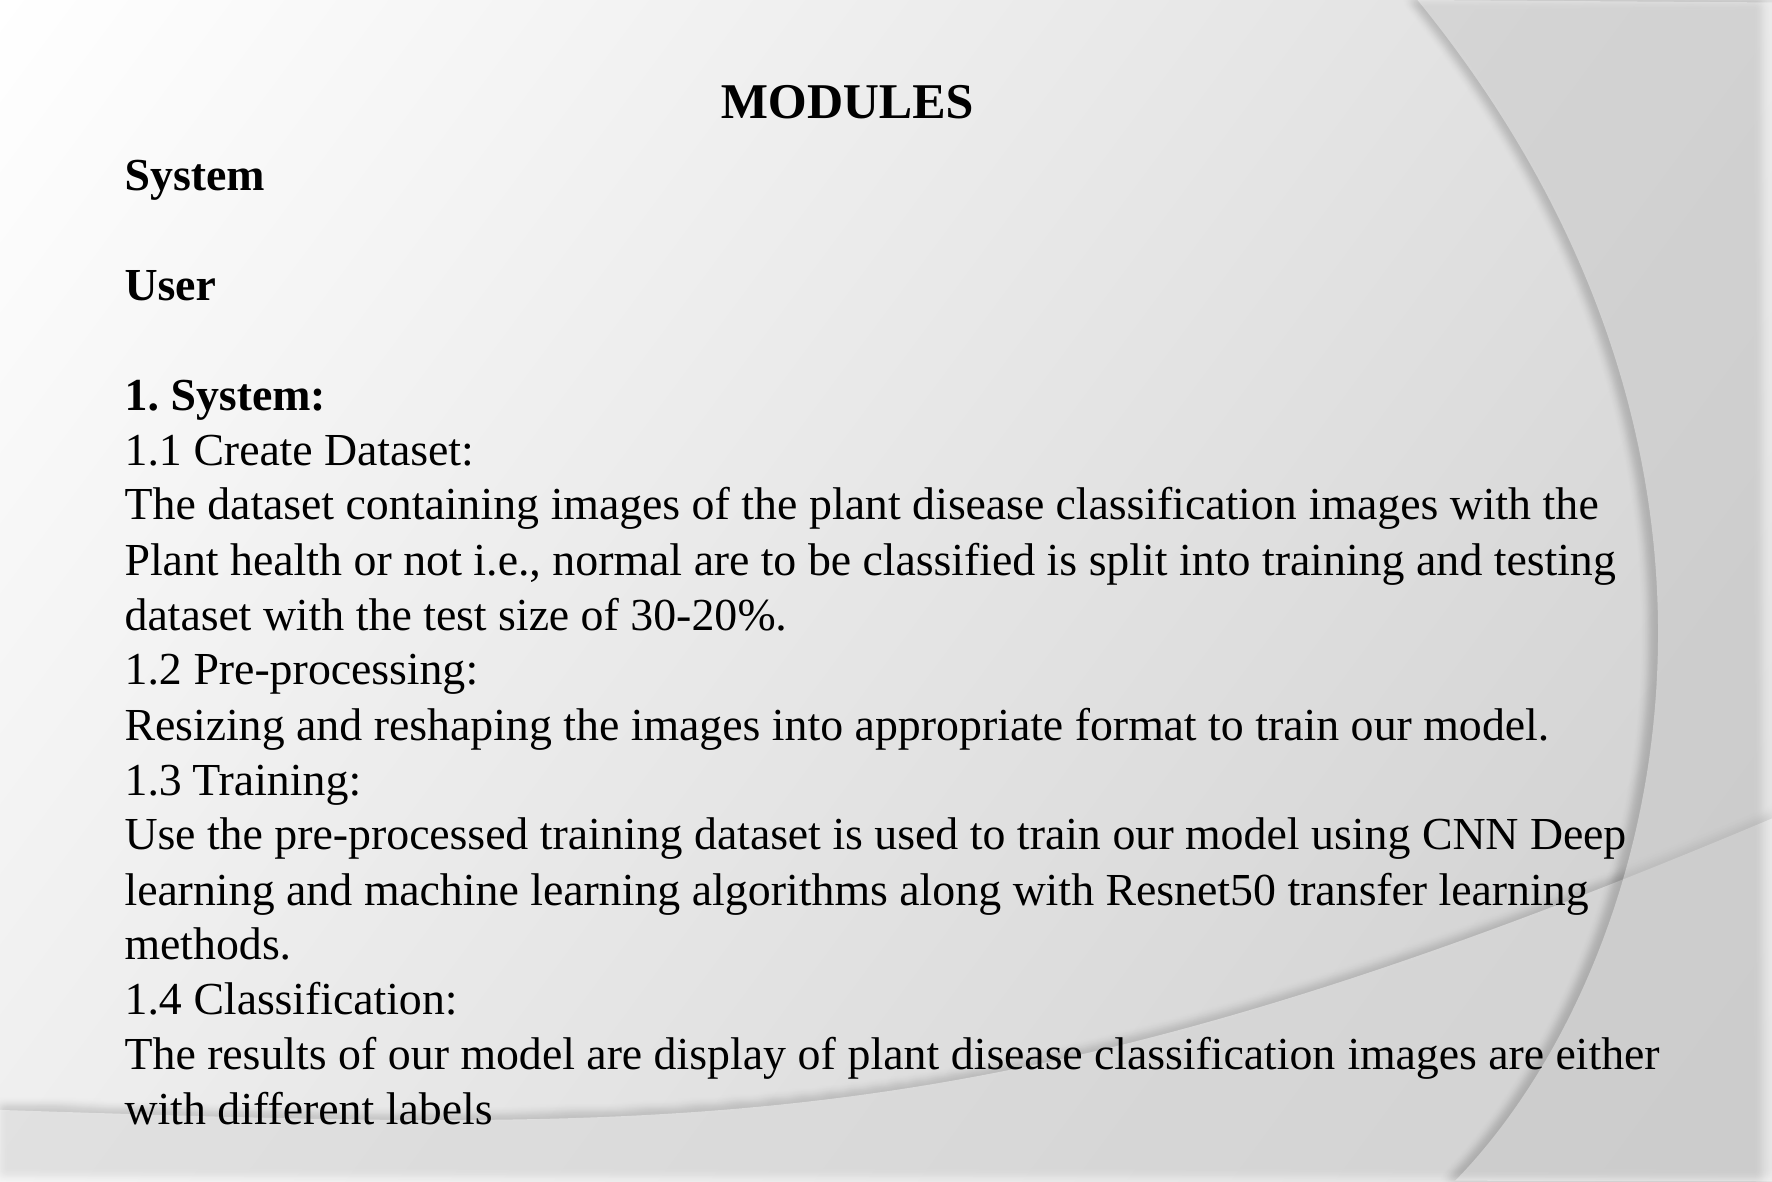

MODULES
System

User

1. System:
1.1 Create Dataset:
The dataset containing images of the plant disease classification images with the Plant health or not i.e., normal are to be classified is split into training and testing dataset with the test size of 30-20%.
1.2 Pre-processing:
Resizing and reshaping the images into appropriate format to train our model.
1.3 Training:
Use the pre-processed training dataset is used to train our model using CNN Deep learning and machine learning algorithms along with Resnet50 transfer learning methods.
1.4 Classification:
The results of our model are display of plant disease classification images are either with different labels